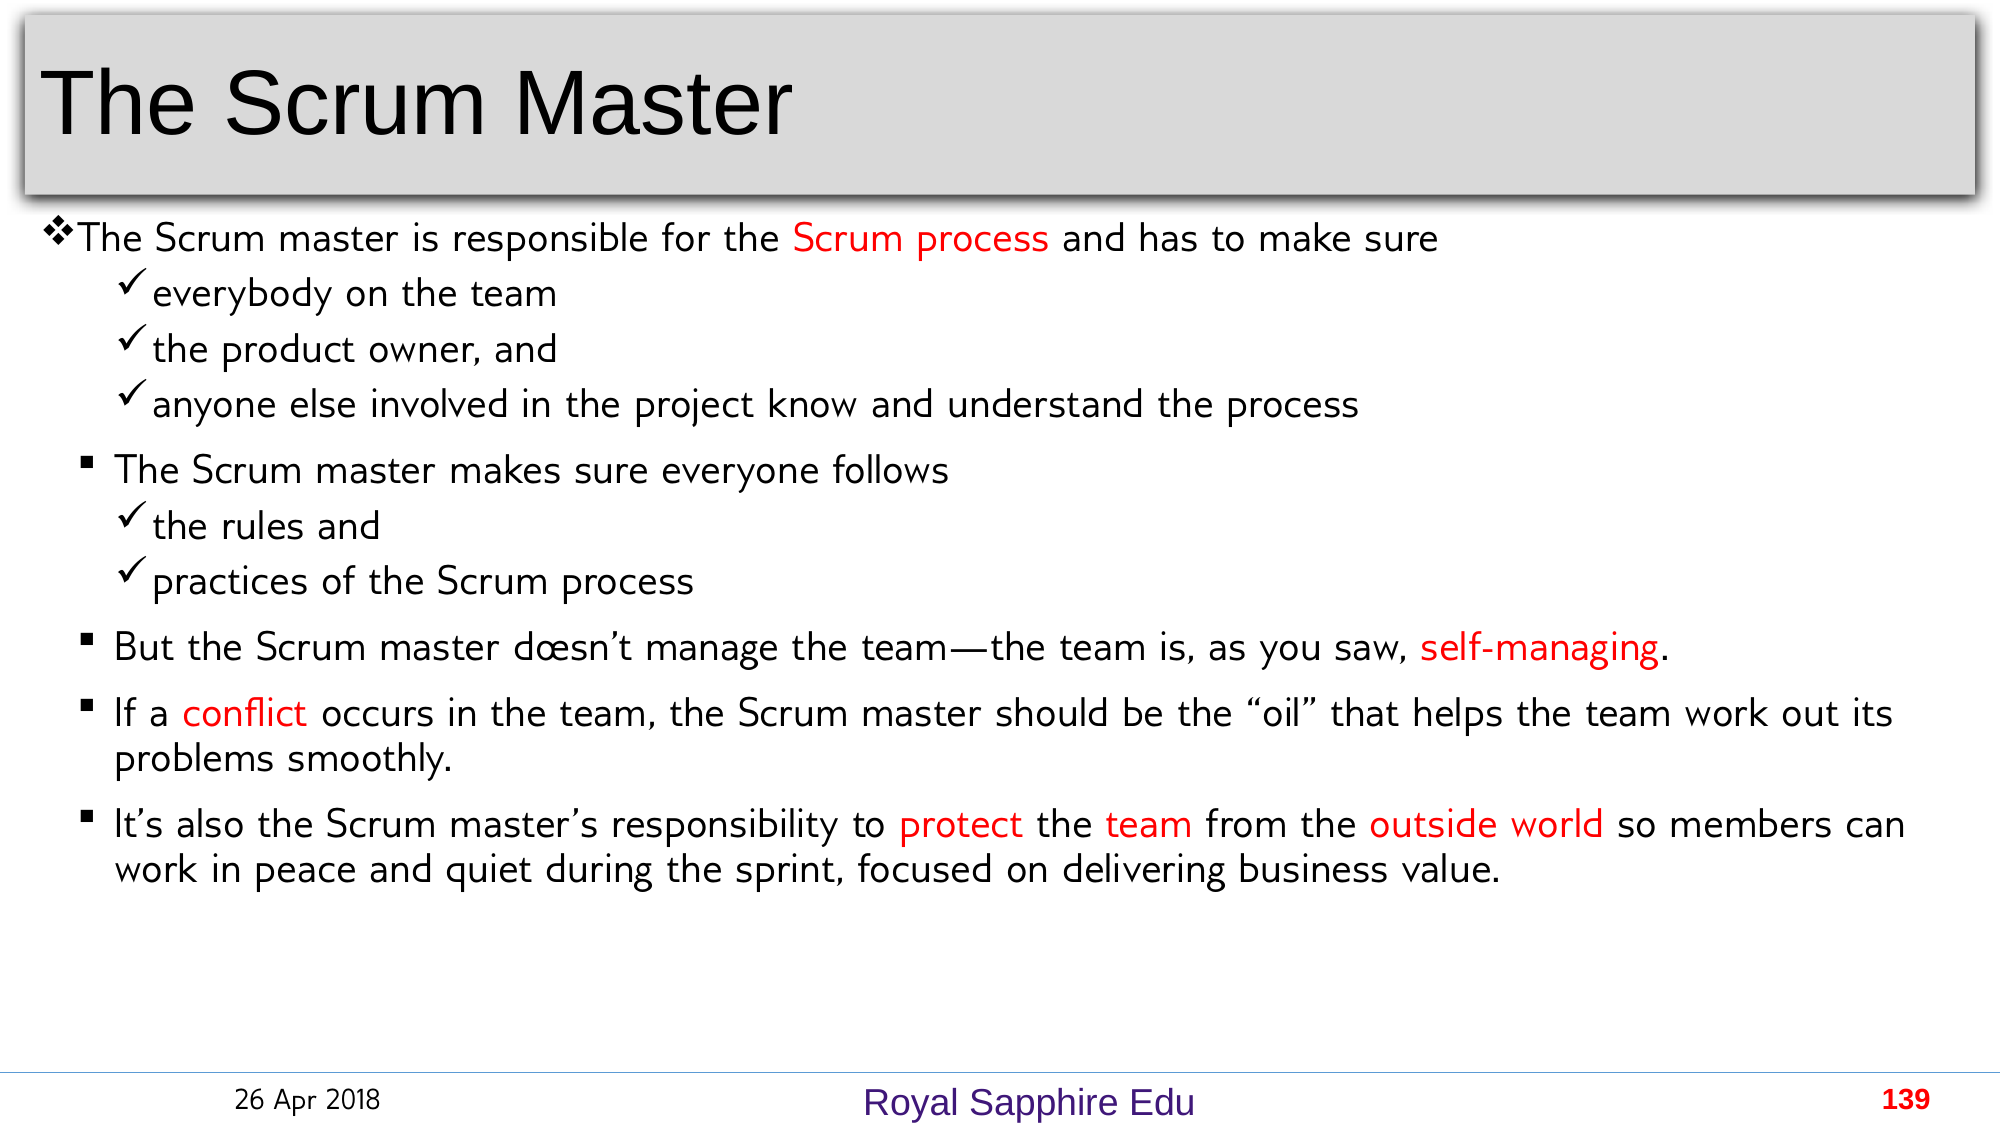

# The Scrum Master
The Scrum master is responsible for the Scrum process and has to make sure
everybody on the team
the product owner, and
anyone else involved in the project know and understand the process
The Scrum master makes sure everyone follows
the rules and
practices of the Scrum process
But the Scrum master doesn’t manage the team—the team is, as you saw, self-managing.
If a conflict occurs in the team, the Scrum master should be the “oil” that helps the team work out its problems smoothly.
It’s also the Scrum master’s responsibility to protect the team from the outside world so members can work in peace and quiet during the sprint, focused on delivering business value.
26 Apr 2018
139